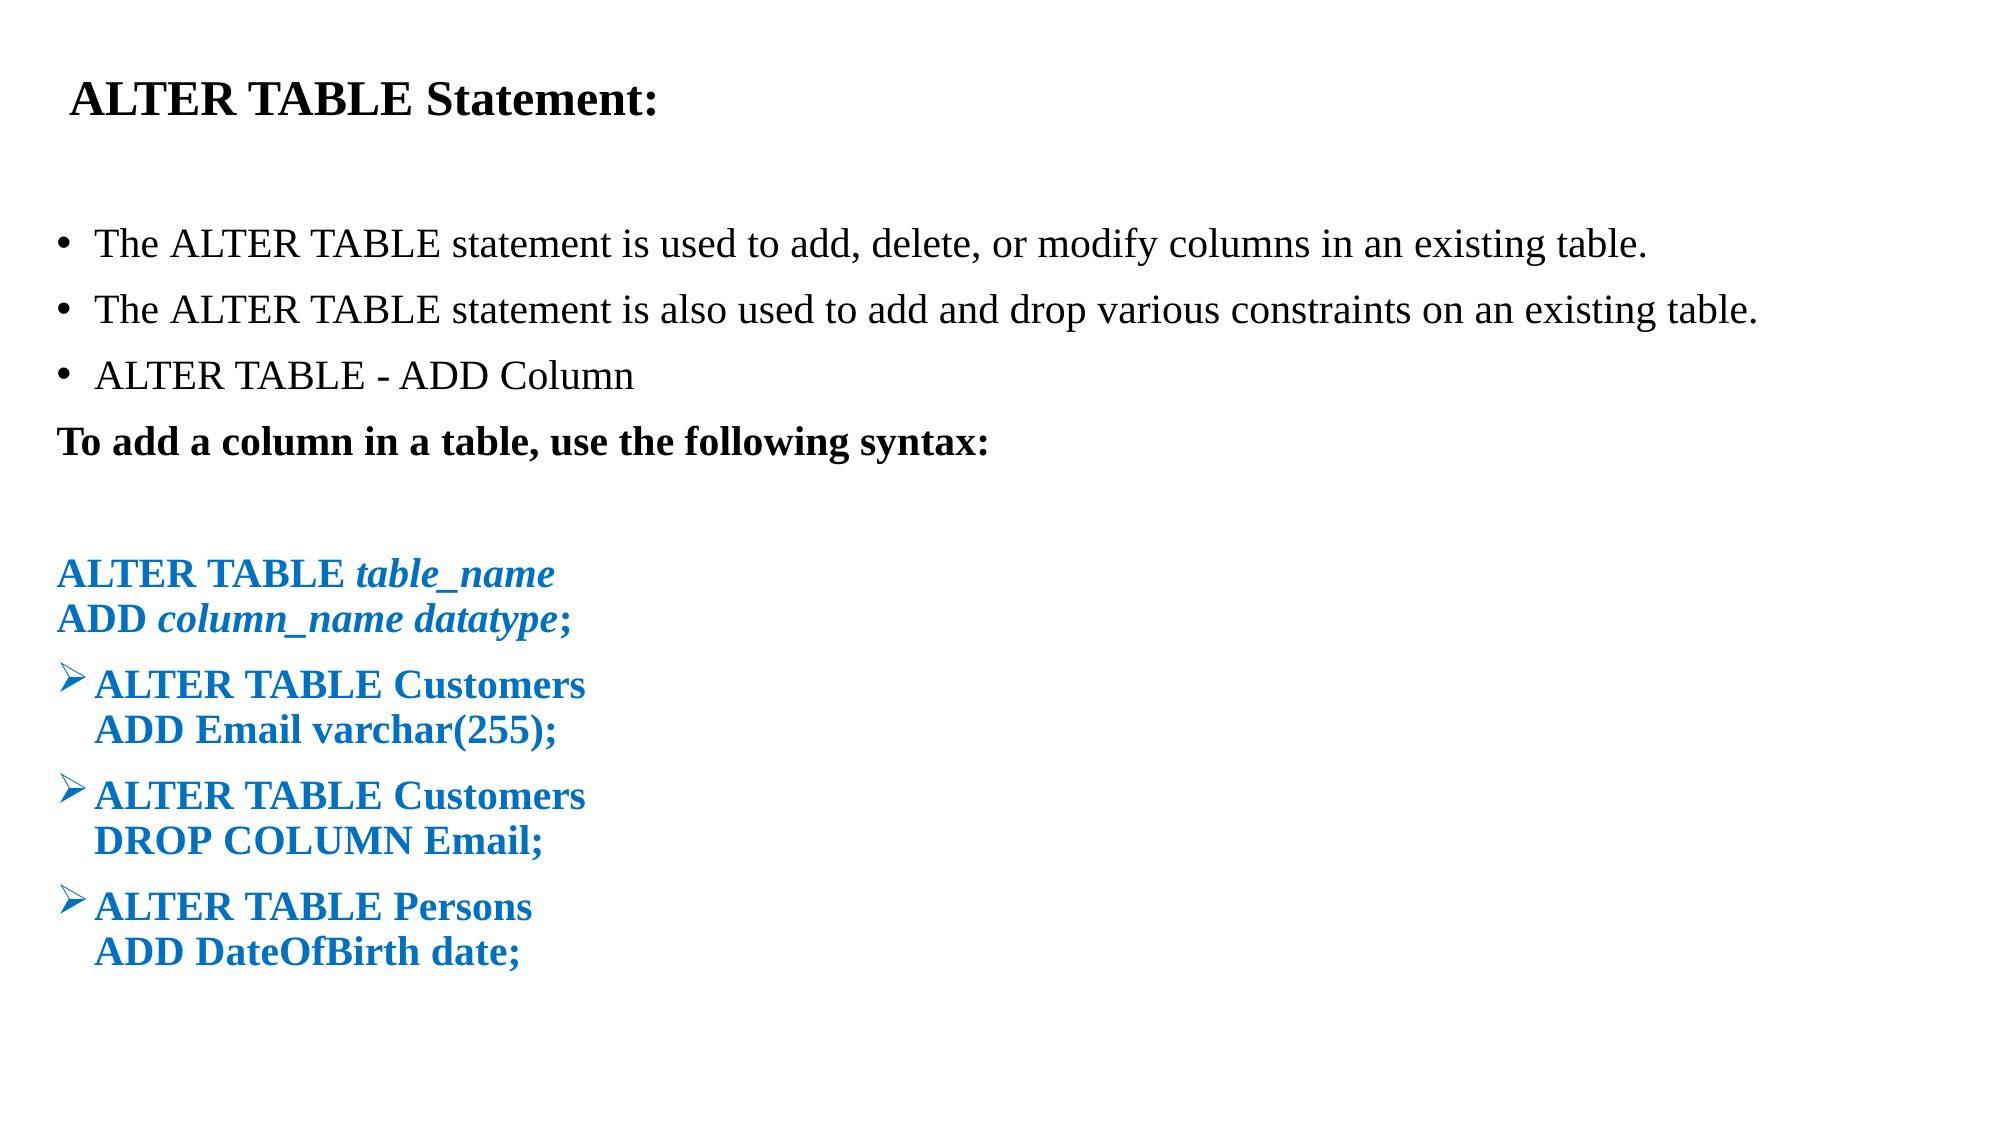

ALTER TABLE Statement:

The ALTER TABLE statement is used to add, delete, or modify columns in an existing table.
The ALTER TABLE statement is also used to add and drop various constraints on an existing table.
ALTER TABLE - ADD Column
To add a column in a table, use the following syntax:

ALTER TABLE table_name
ADD column_name datatype;
ALTER TABLE Customers
ADD Email varchar(255);
ALTER TABLE Customers
DROP COLUMN Email;
ALTER TABLE Persons
ADD DateOfBirth date;